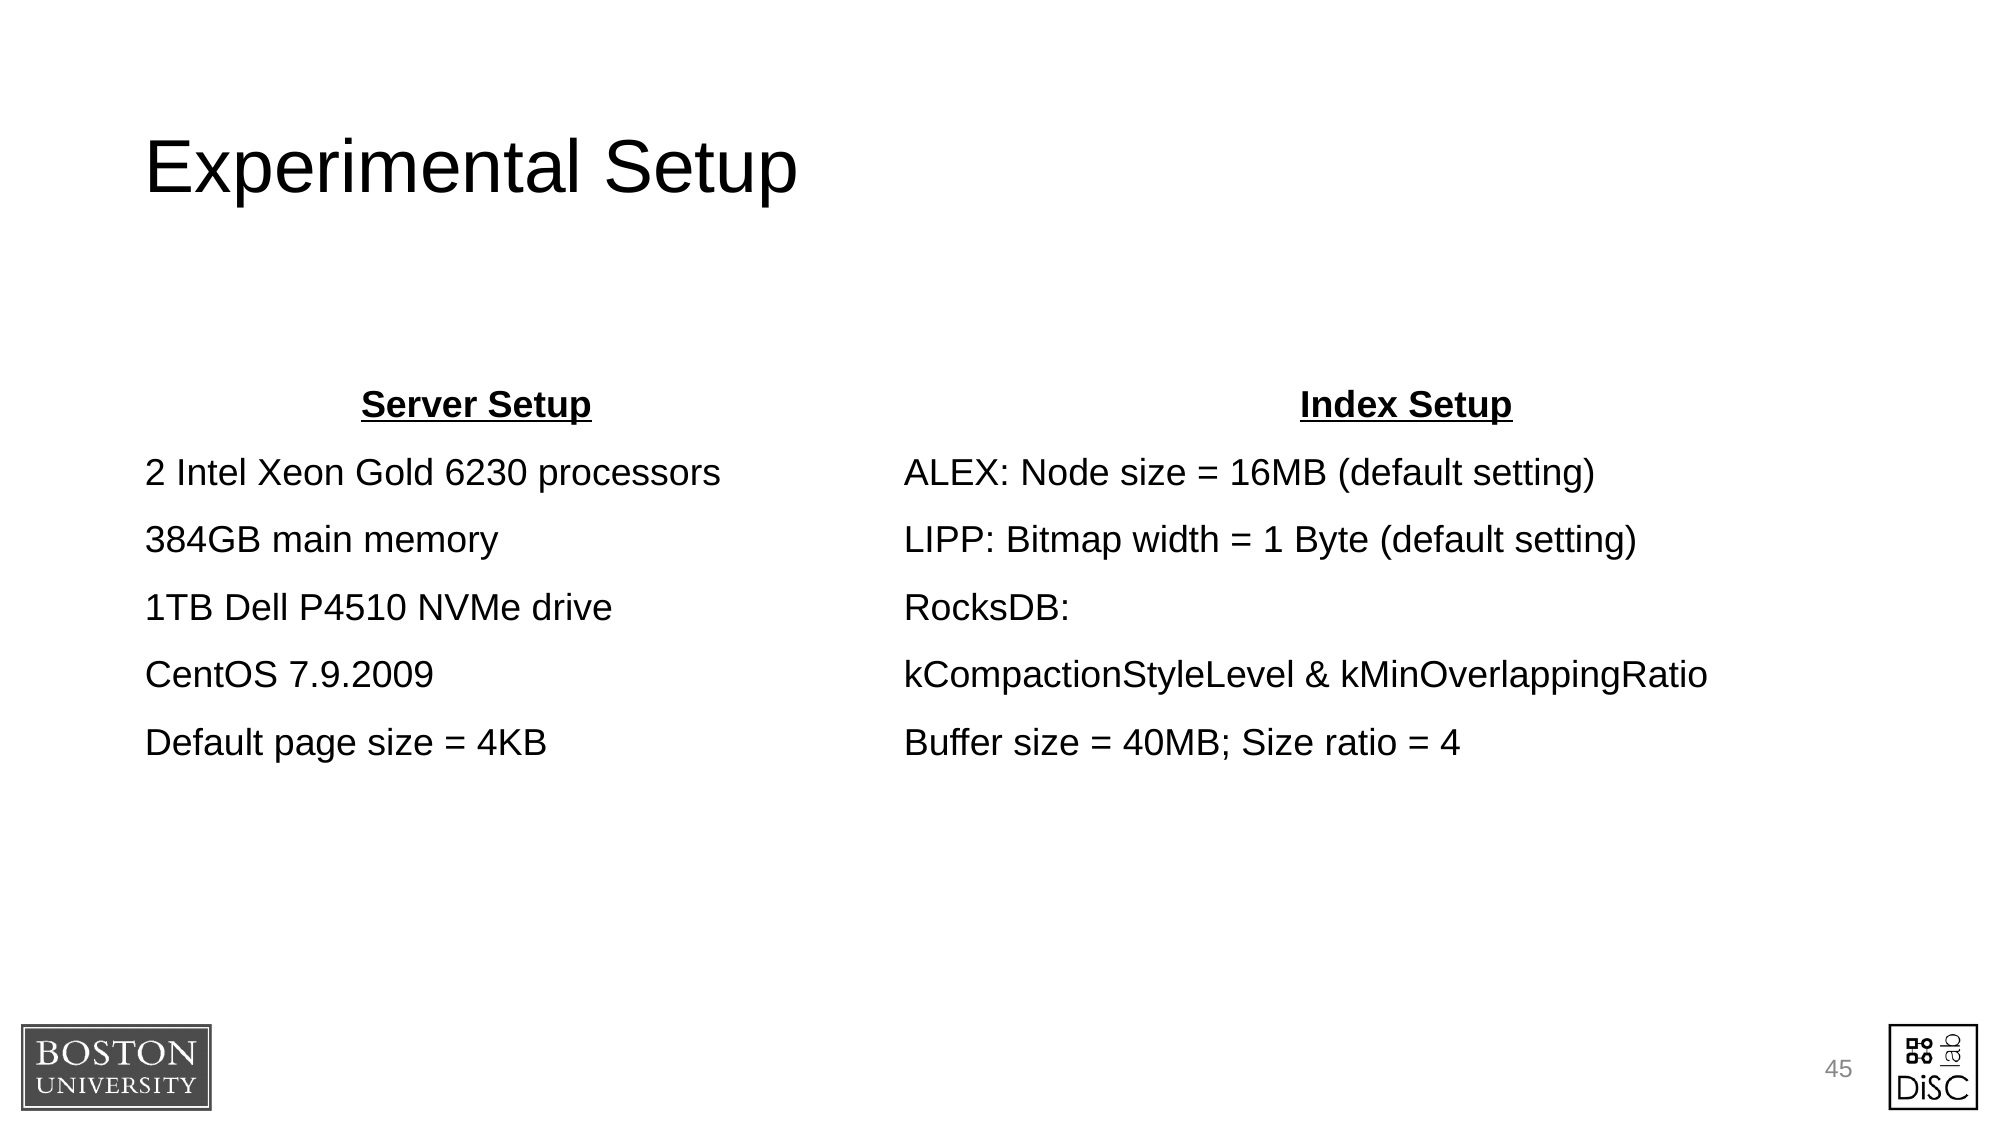

# Experimental Setup
Server Setup
2 Intel Xeon Gold 6230 processors
384GB main memory
1TB Dell P4510 NVMe drive
CentOS 7.9.2009
Default page size = 4KB
Index Setup
ALEX: Node size = 16MB (default setting)
LIPP: Bitmap width = 1 Byte (default setting)
RocksDB:
kCompactionStyleLevel & kMinOverlappingRatio
Buffer size = 40MB; Size ratio = 4
45